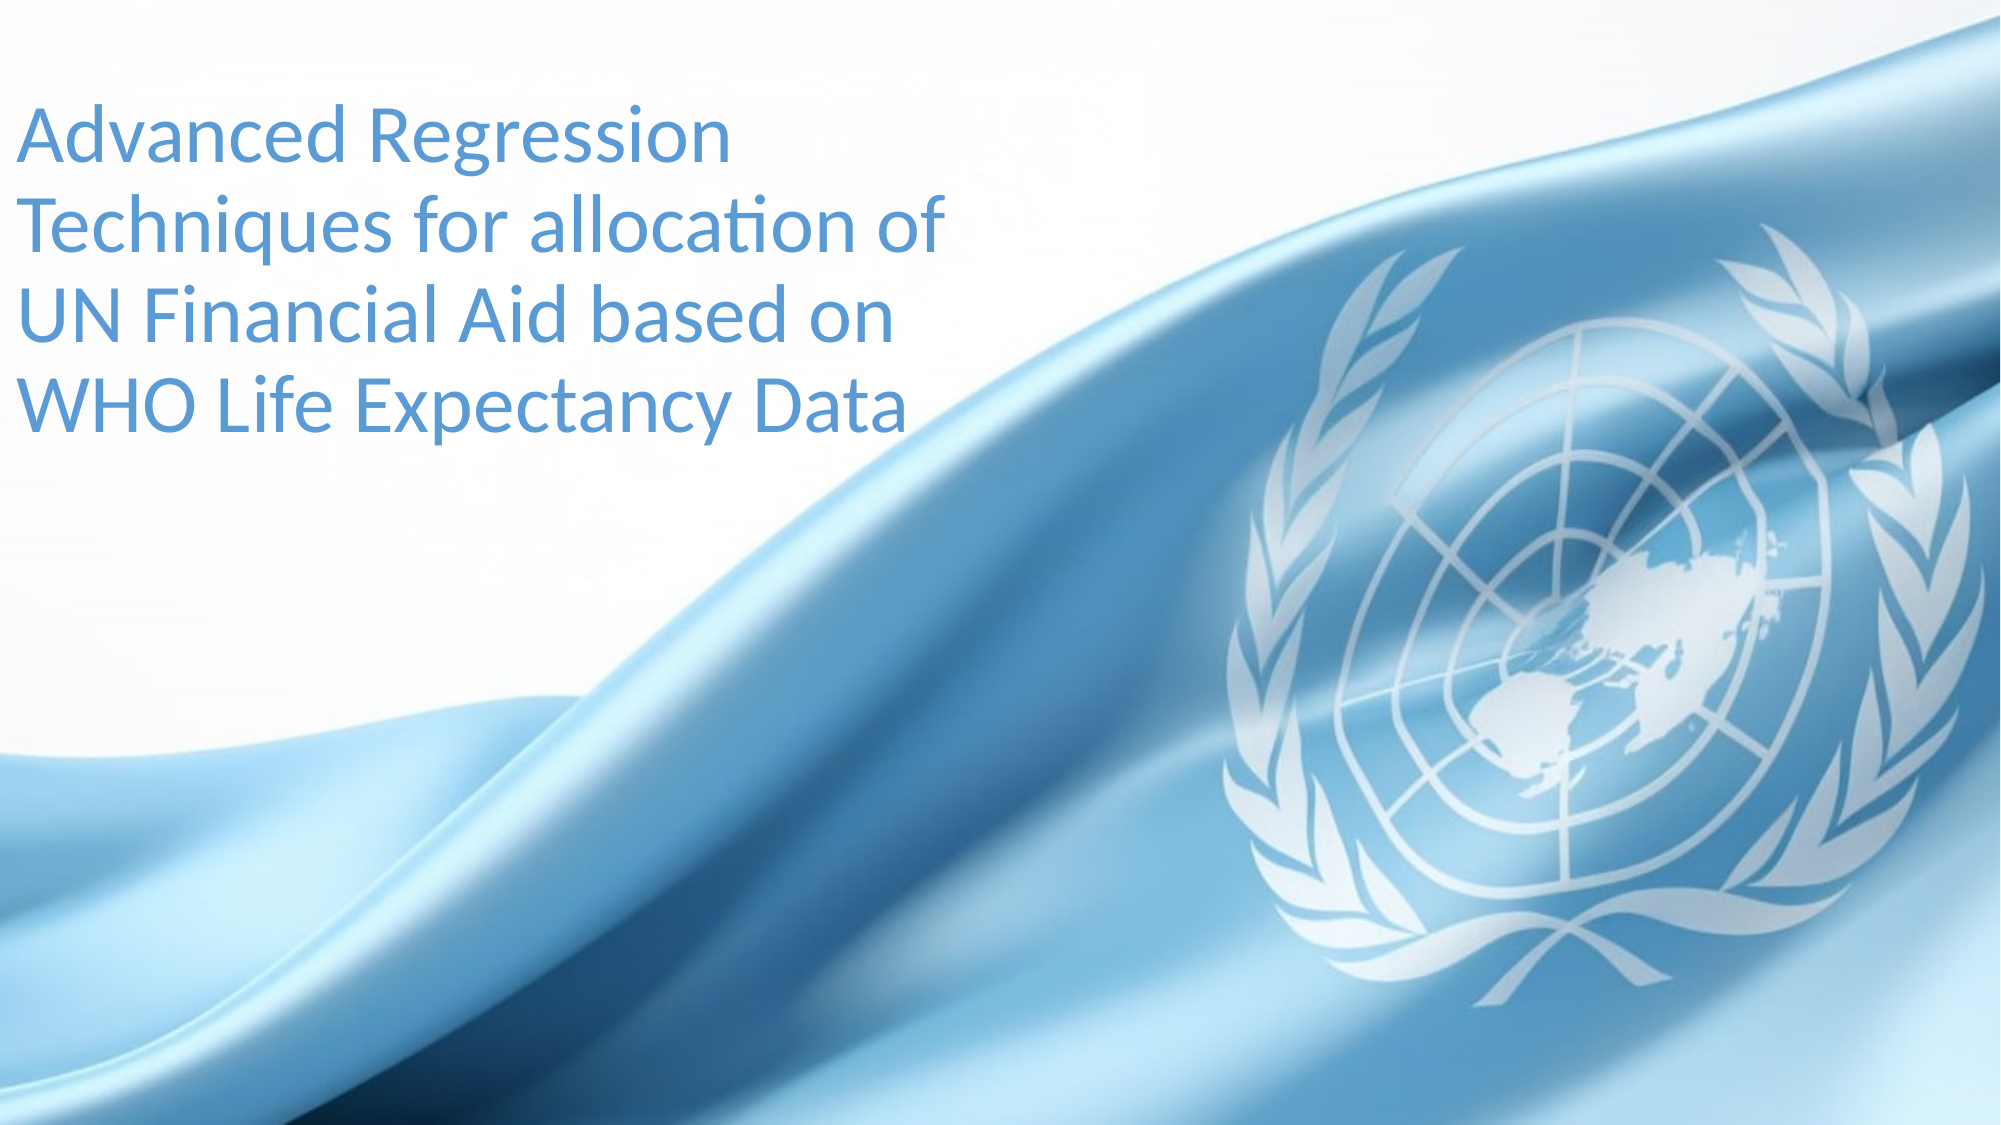

# Advanced Regression Techniques for allocation of UN Financial Aid based on WHO Life Expectancy Data